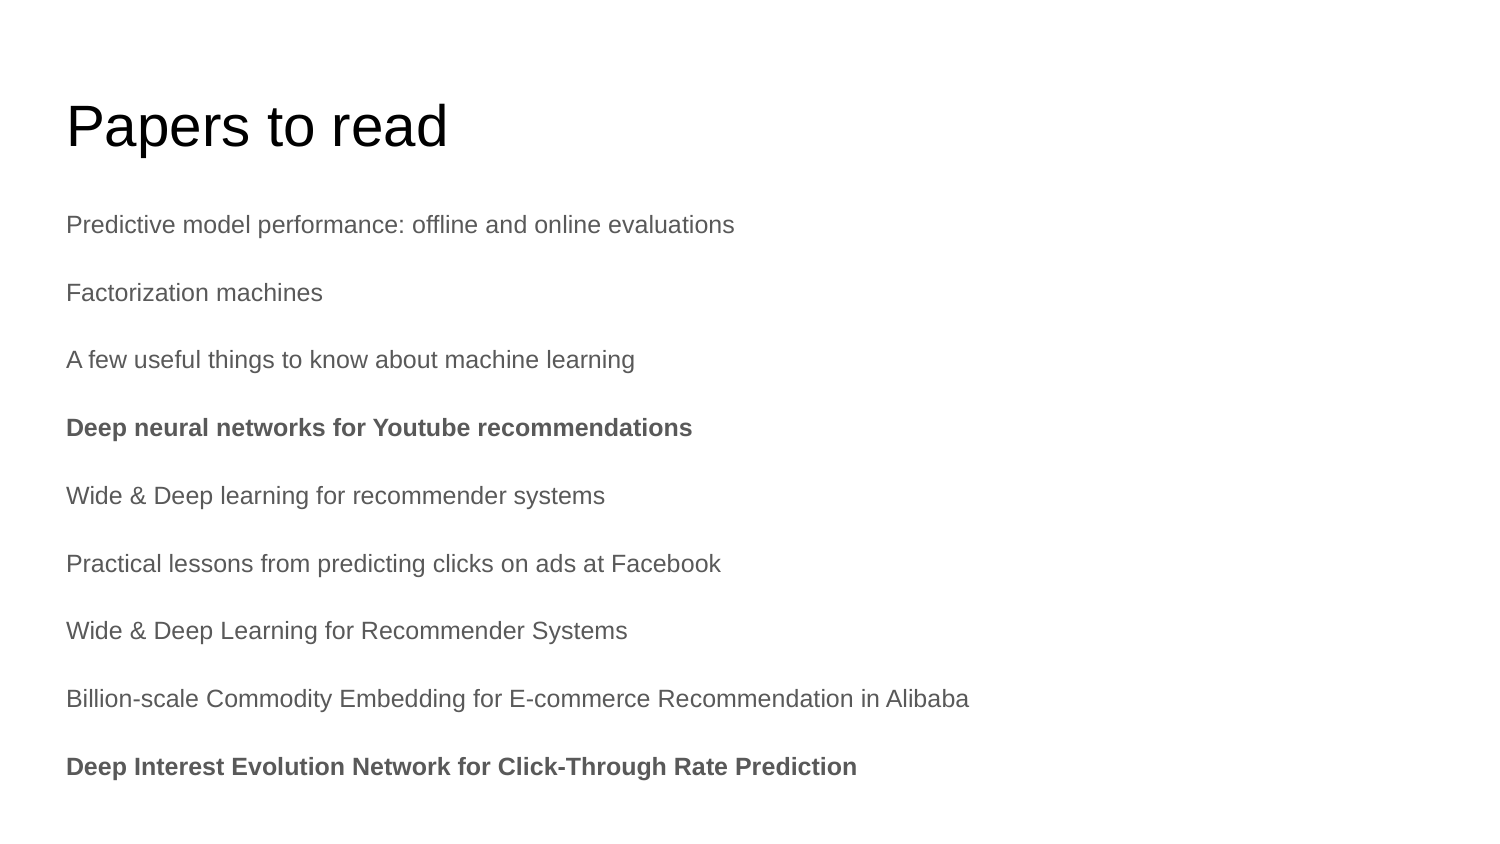

# Papers to read
Predictive model performance: offline and online evaluations
Factorization machines
A few useful things to know about machine learning
Deep neural networks for Youtube recommendations
Wide & Deep learning for recommender systems
Practical lessons from predicting clicks on ads at Facebook
Wide & Deep Learning for Recommender Systems
Billion-scale Commodity Embedding for E-commerce Recommendation in Alibaba
Deep Interest Evolution Network for Click-Through Rate Prediction